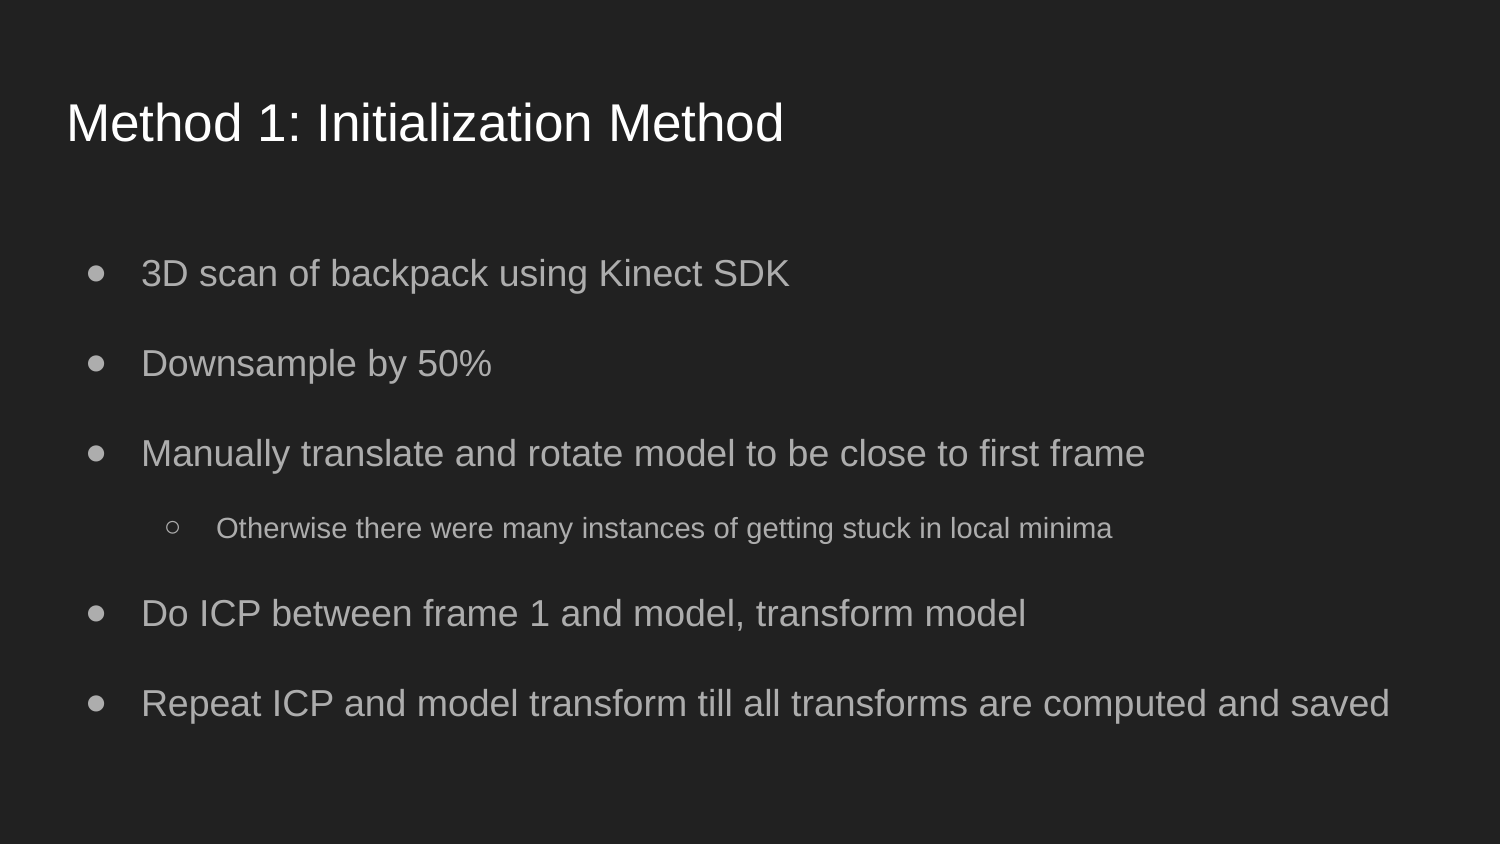

# Method 1: Initialization Method
3D scan of backpack using Kinect SDK
Downsample by 50%
Manually translate and rotate model to be close to first frame
Otherwise there were many instances of getting stuck in local minima
Do ICP between frame 1 and model, transform model
Repeat ICP and model transform till all transforms are computed and saved